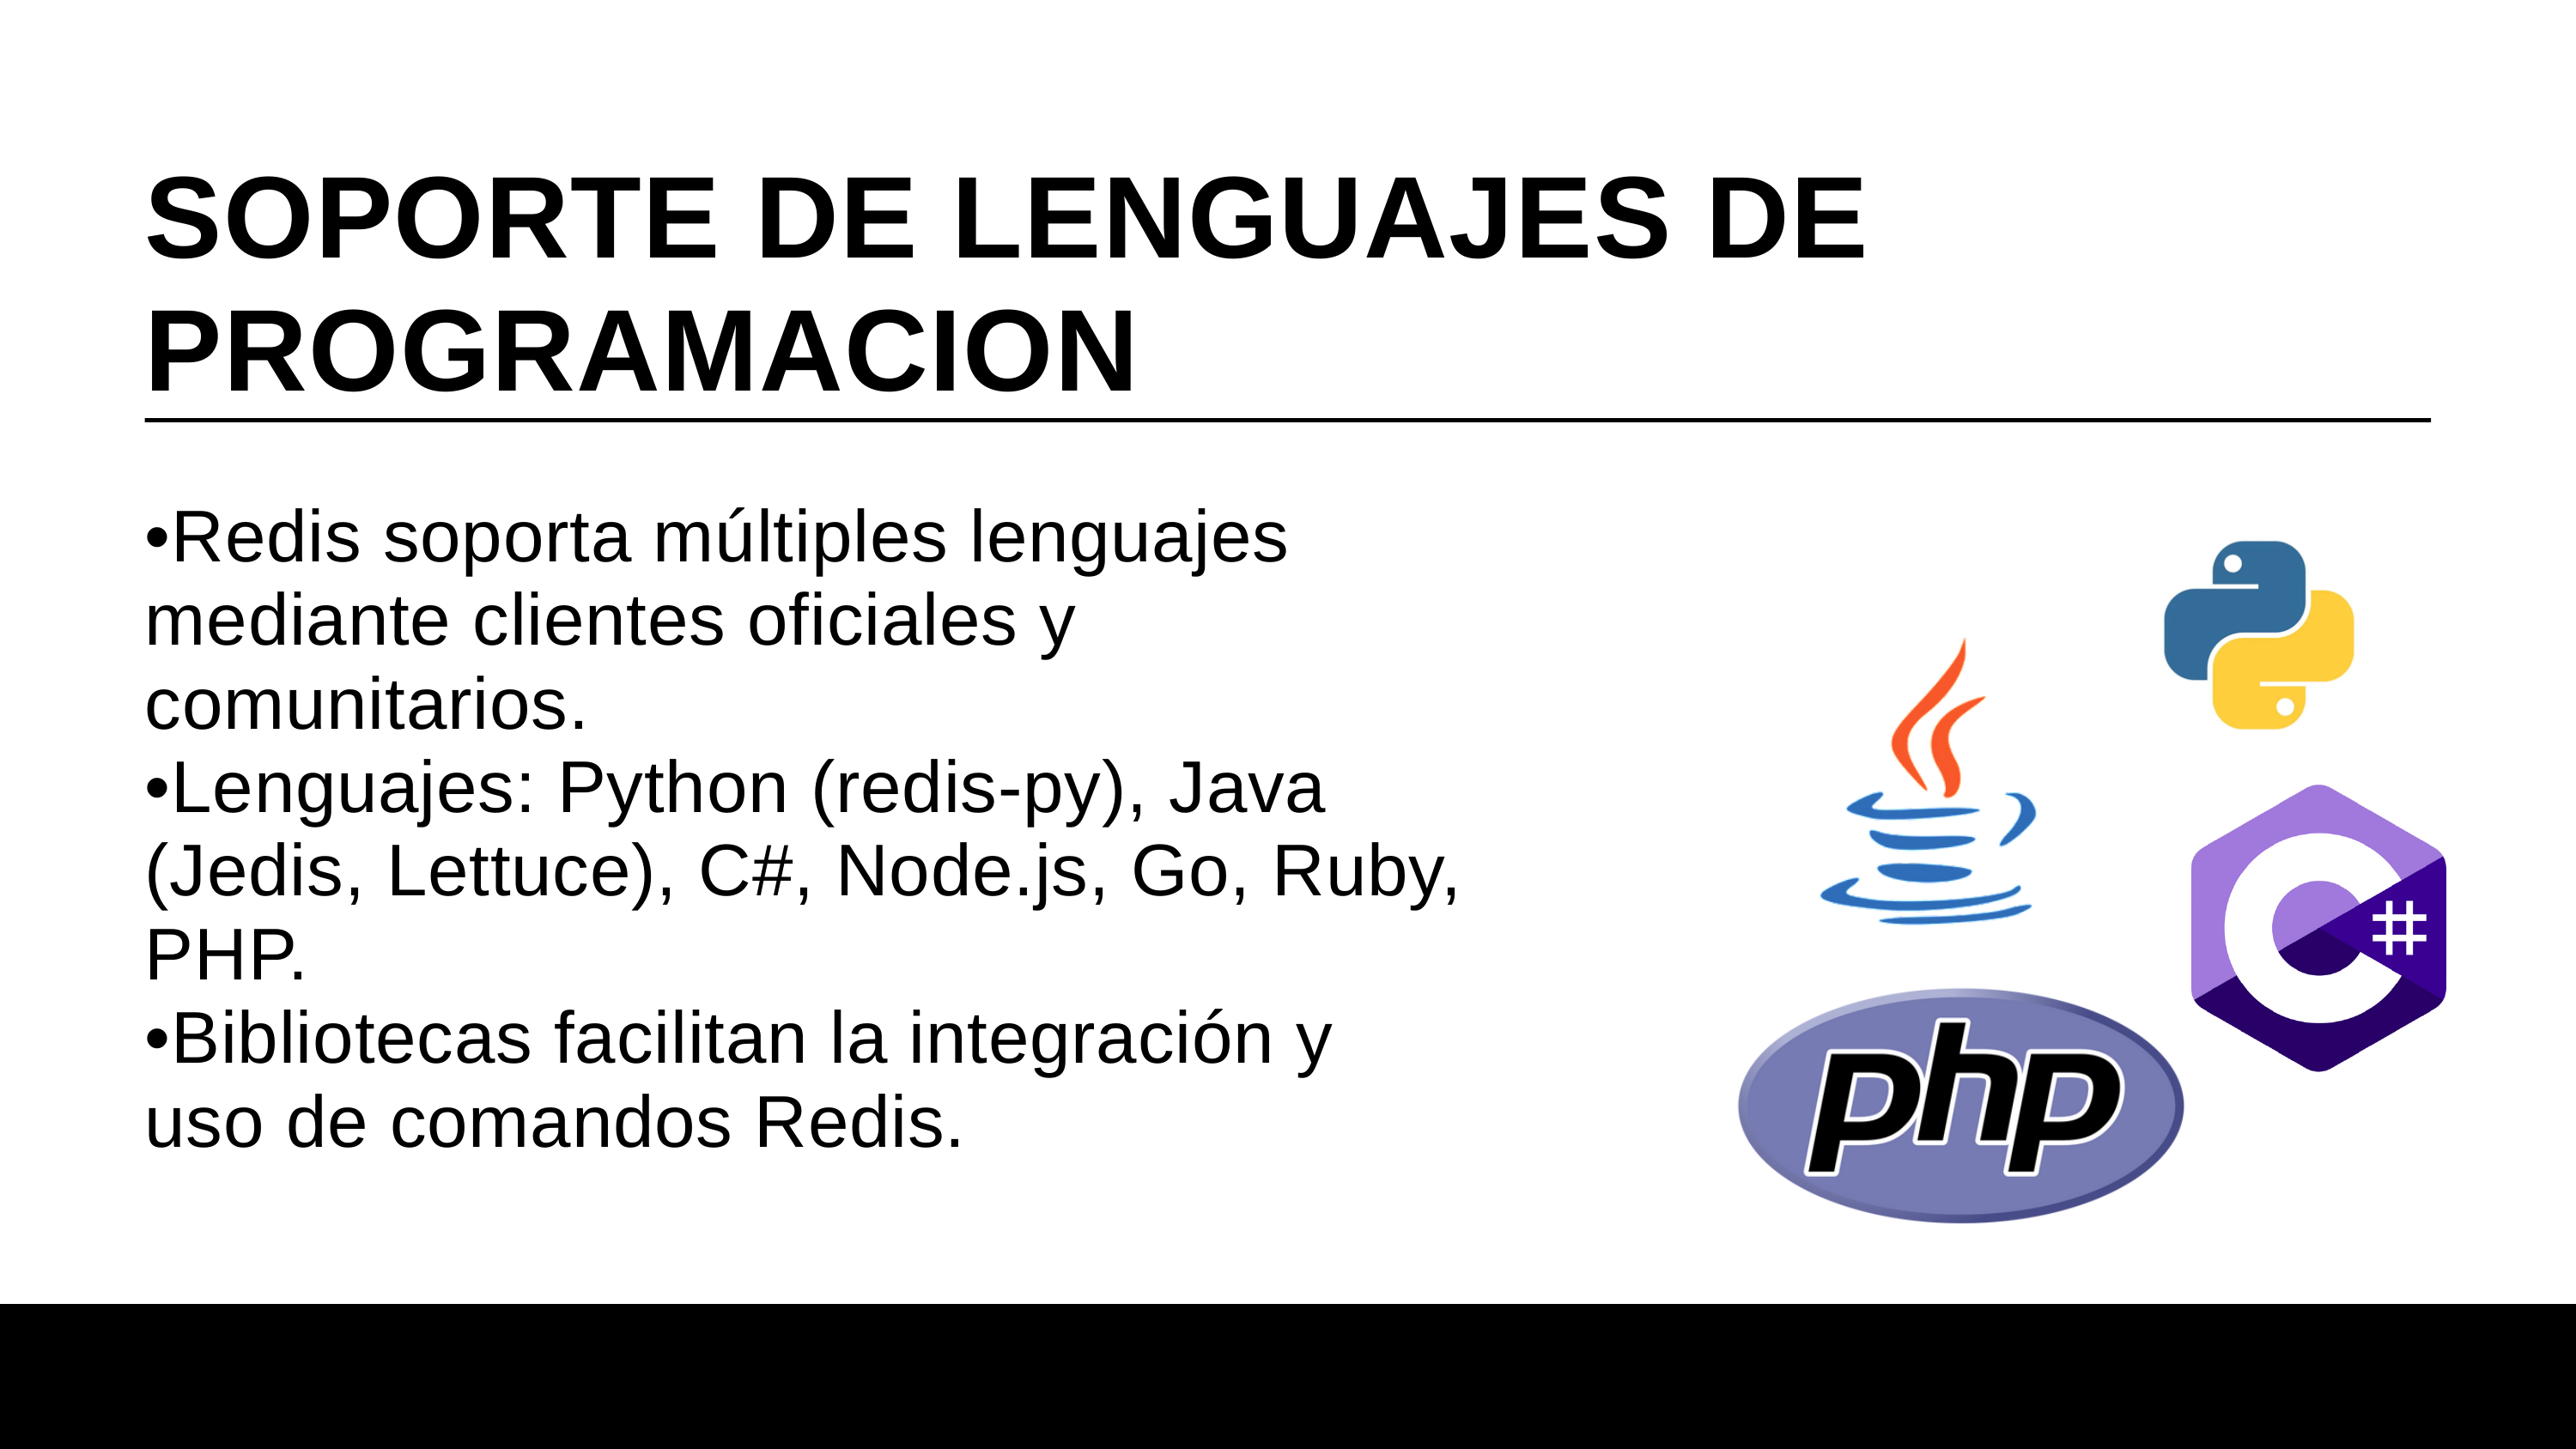

SOPORTE DE LENGUAJES DE PROGRAMACION

•Redis soporta múltiples lenguajes mediante clientes oficiales y comunitarios.
•Lenguajes: Python (redis-py), Java (Jedis, Lettuce), C#, Node.js, Go, Ruby, PHP.
•Bibliotecas facilitan la integración y uso de comandos Redis.